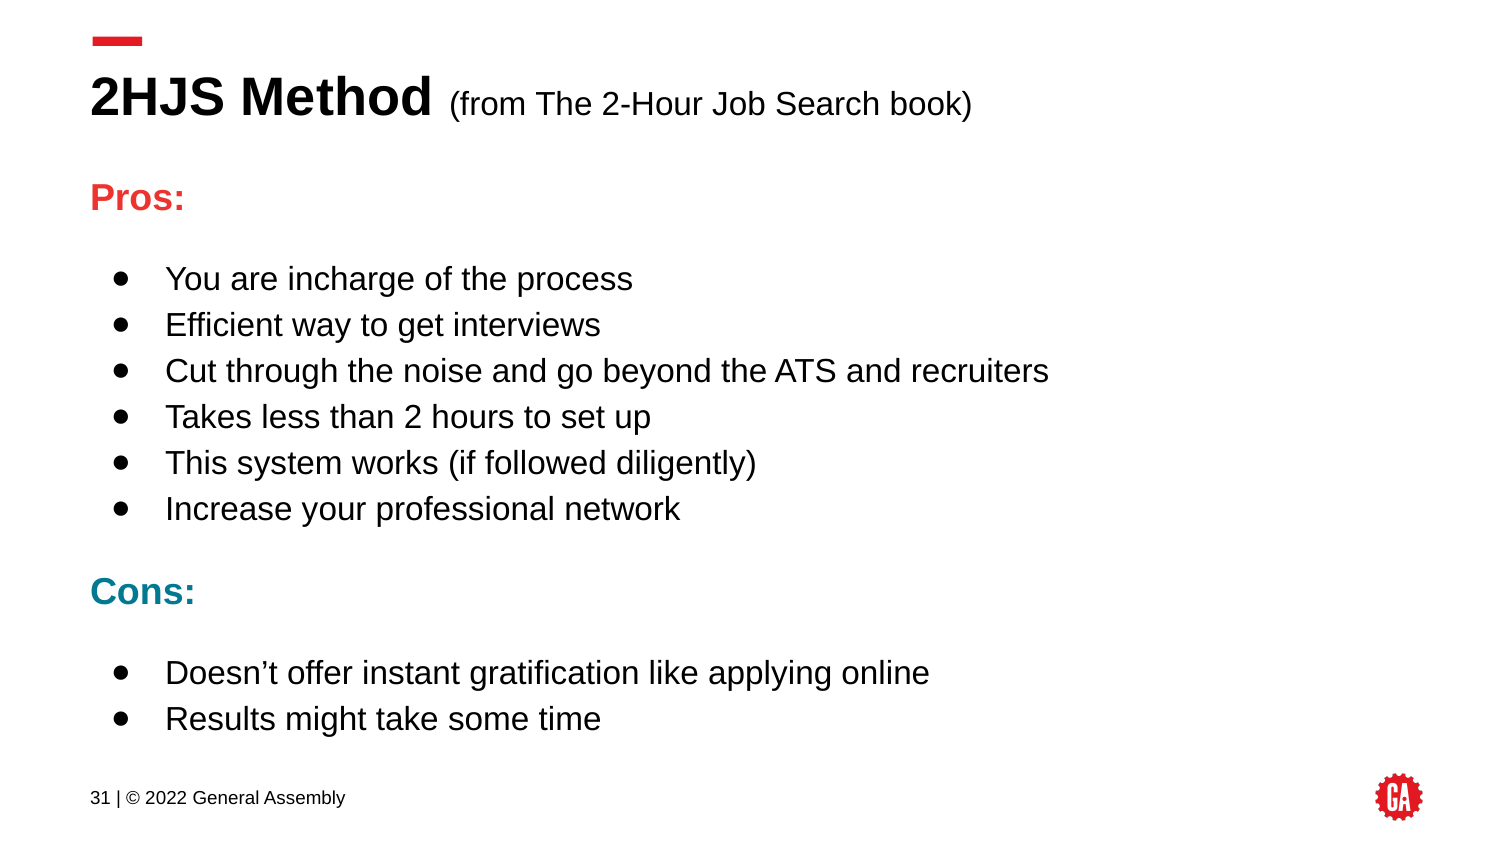

# 2HJS Method (from The 2-Hour Job Search book)
Pros:
You are incharge of the process
Efficient way to get interviews
Cut through the noise and go beyond the ATS and recruiters
Takes less than 2 hours to set up
This system works (if followed diligently)
Increase your professional network
Cons:
Doesn’t offer instant gratification like applying online
Results might take some time
31 | © 2022 General Assembly